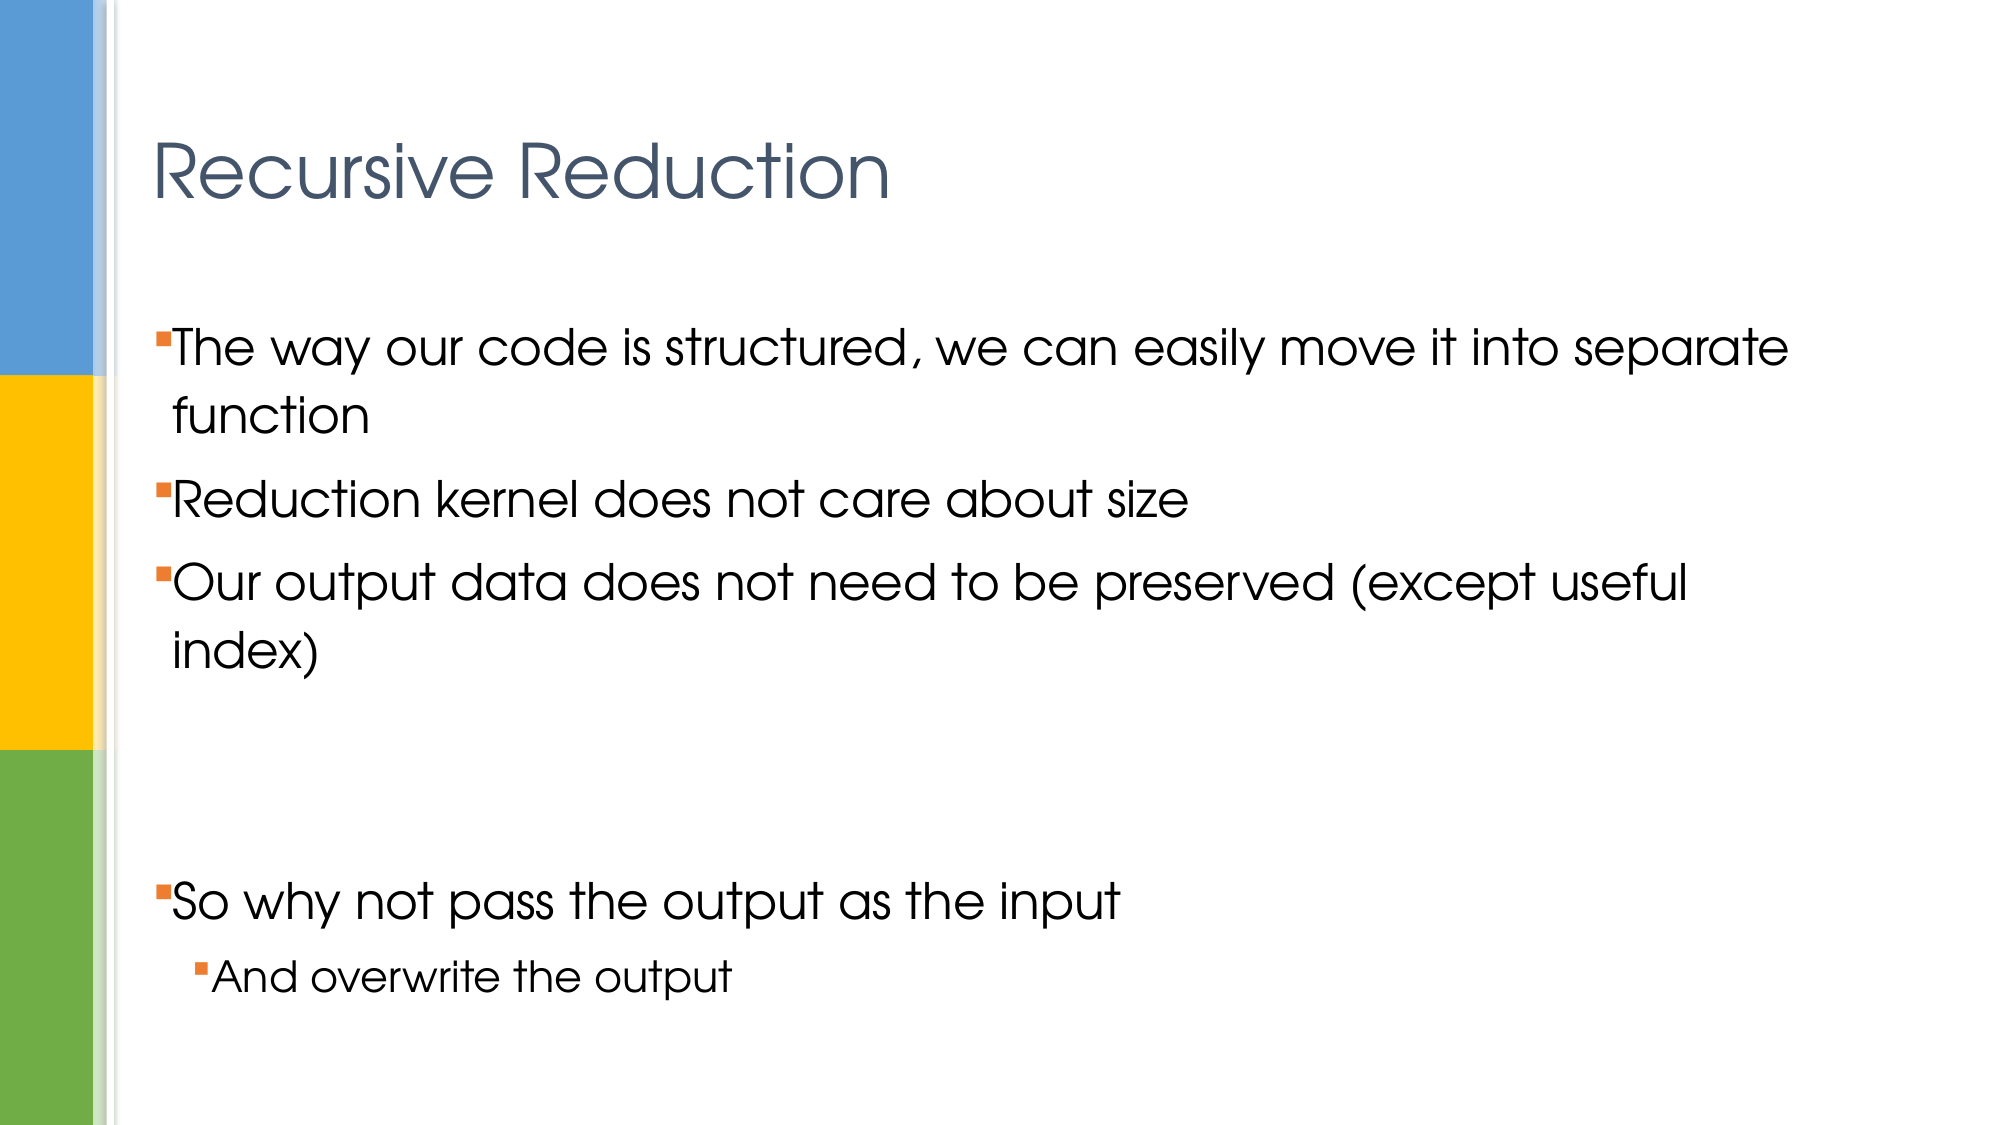

# Recursive Reduction
The way our code is structured, we can easily move it into separate function
Reduction kernel does not care about size
Our output data does not need to be preserved (except useful index)

So why not pass the output as the input
And overwrite the output